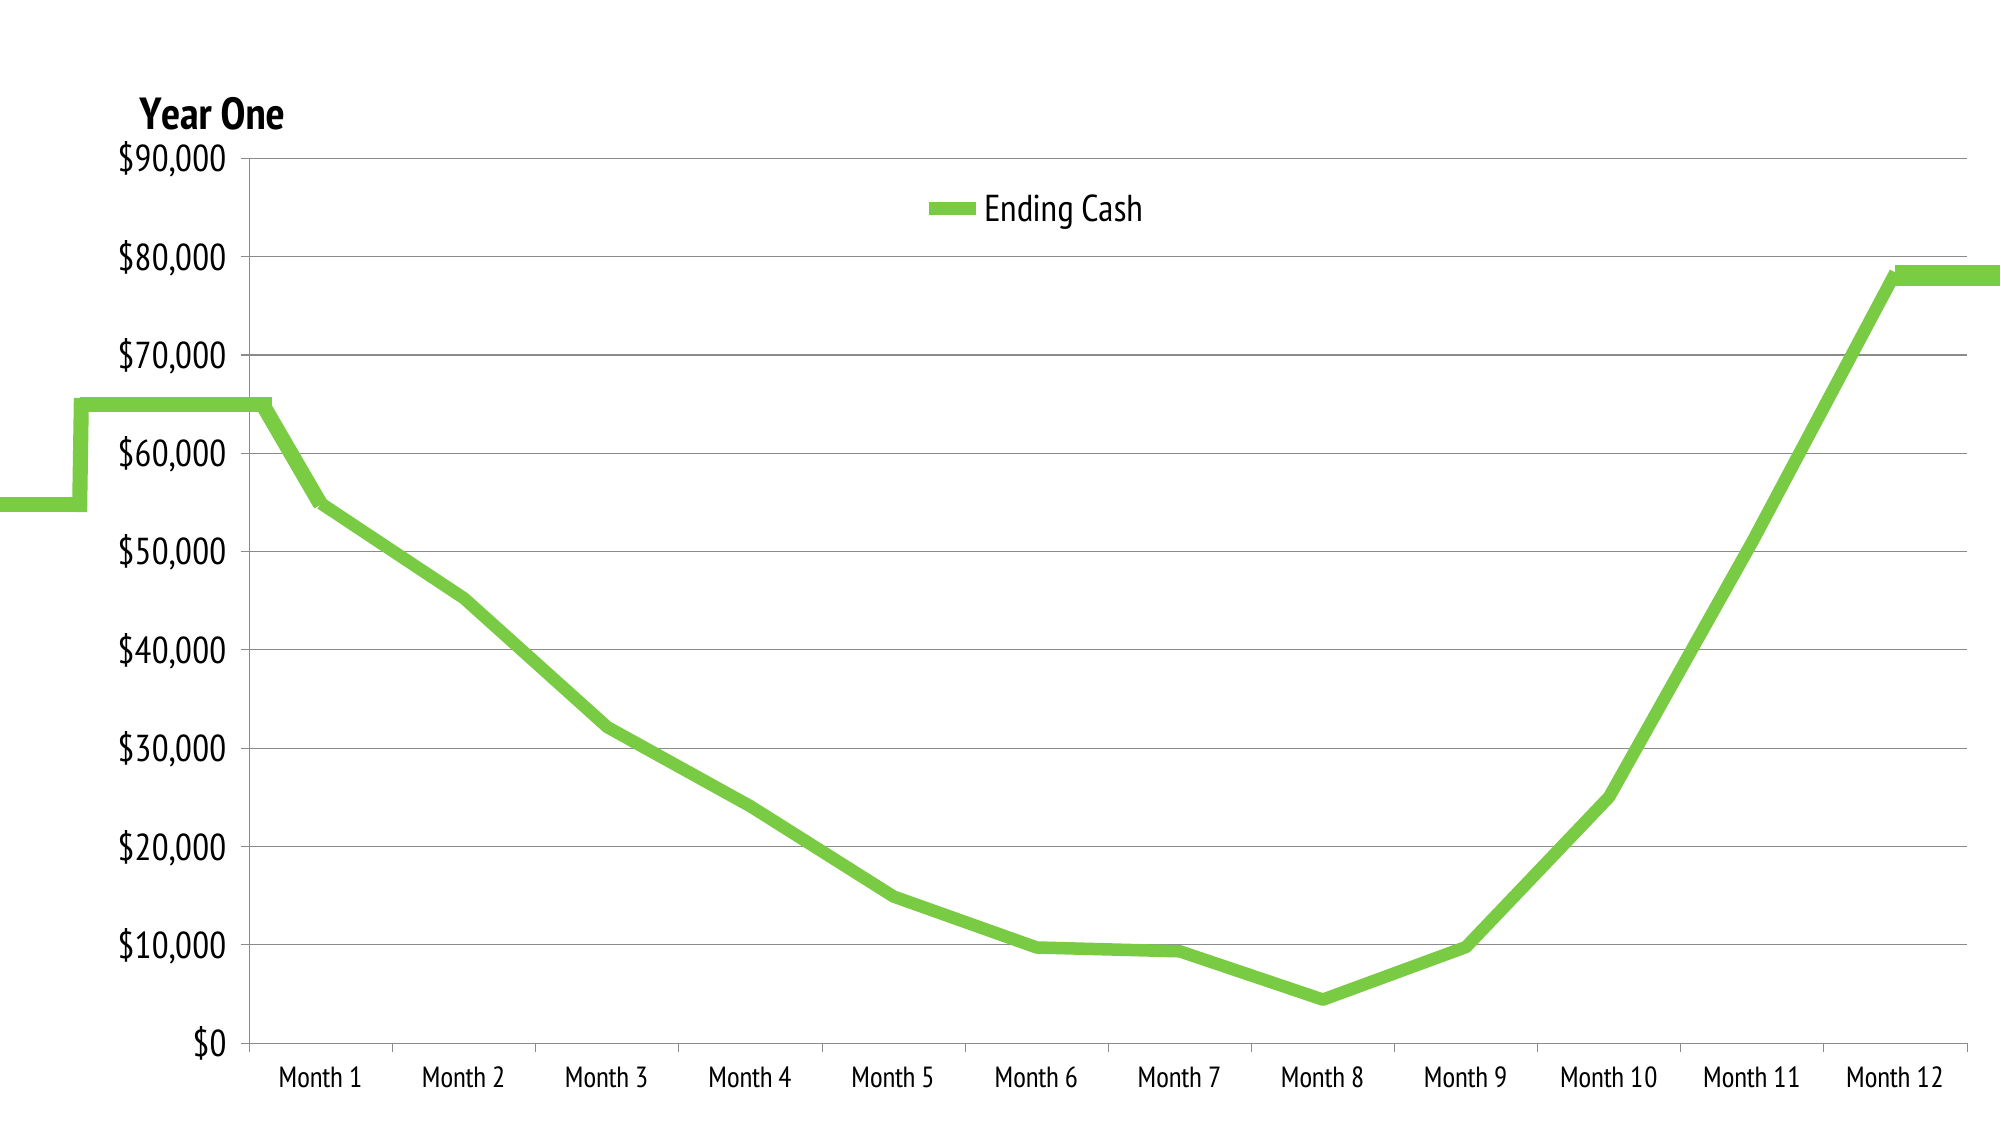

### Chart: Year One

| Category | Ending Cash |
|---|---|
| Month 1 | 54900.0 |
| Month 2 | 45239.81306448602 |
| Month 3 | 32148.831760447403 |
| Month 4 | 24096.401880403973 |
| Month 5 | 14914.328568234641 |
| Month 6 | 9731.824976170881 |
| Month 7 | 9345.320793251734 |
| Month 8 | 4431.685075005455 |
| Month 9 | 9783.50703970886 |
| Month 10 | 25049.172397283975 |
| Month 11 | 51002.11401434955 |
| Month 12 | 78384.59440272703 |